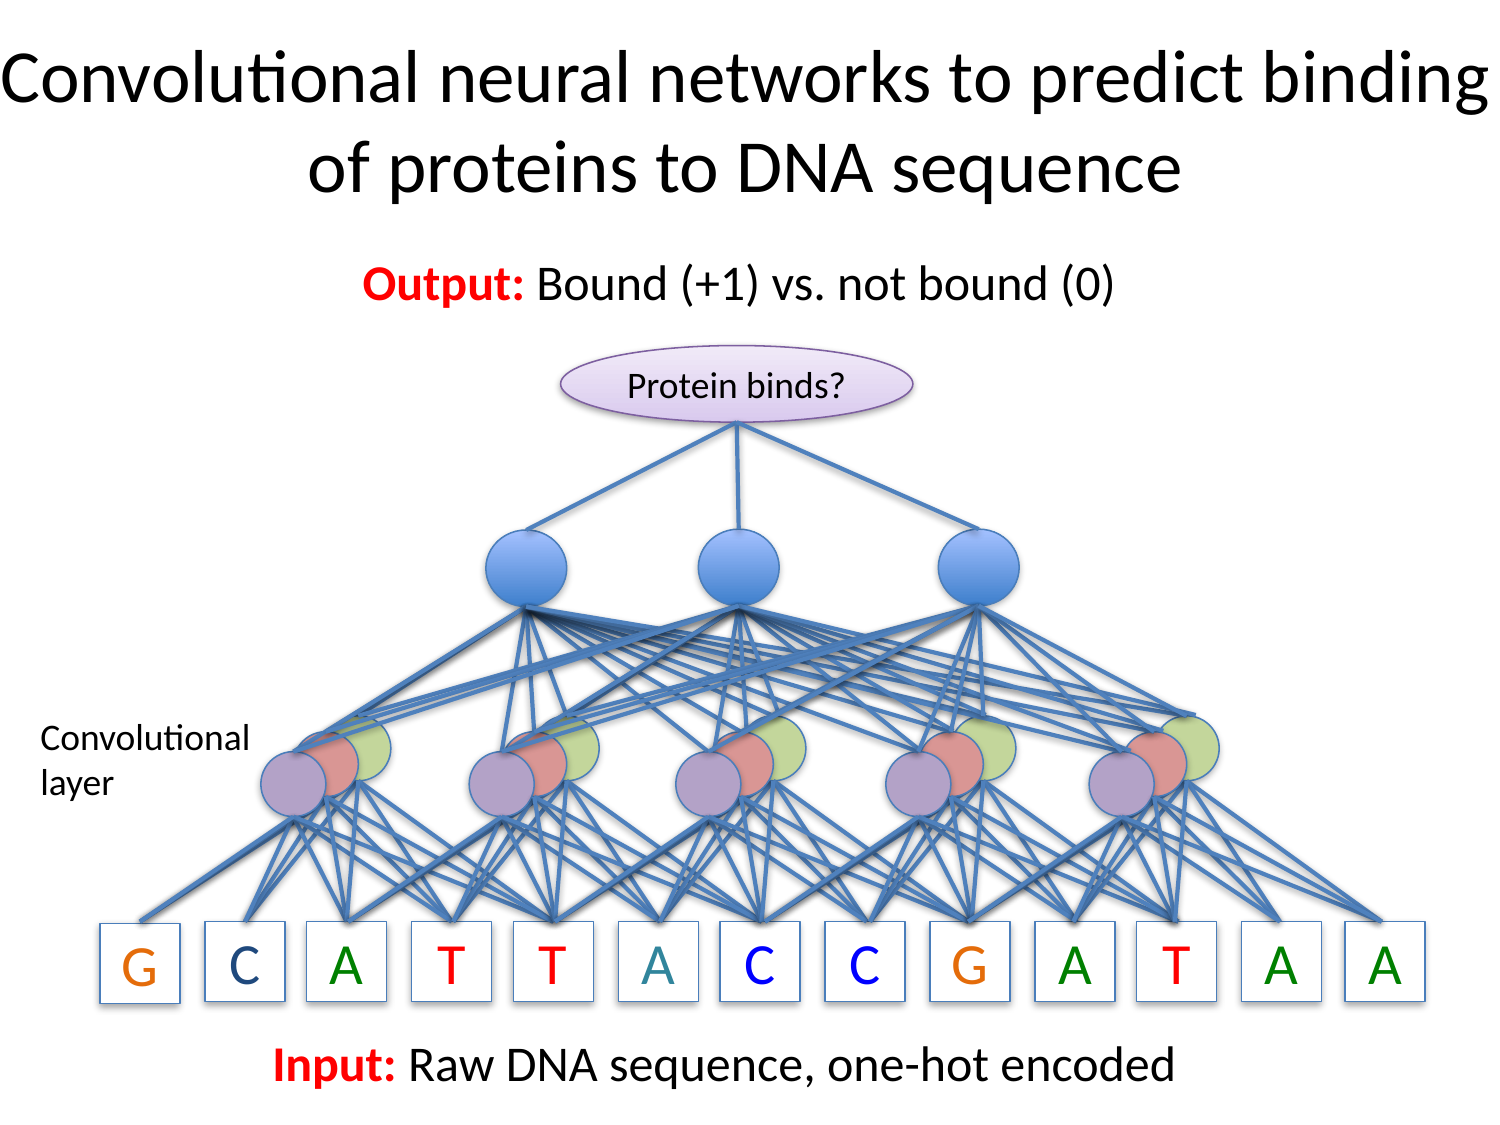

# Convolutional neural networks to predict binding of proteins to DNA sequence
Output: Bound (+1) vs. not bound (0)
Protein binds?

Convolutional layer

C
A
T
T
A
C
C
G
A
T
A
A
G
Input: Raw DNA sequence, one-hot encoded